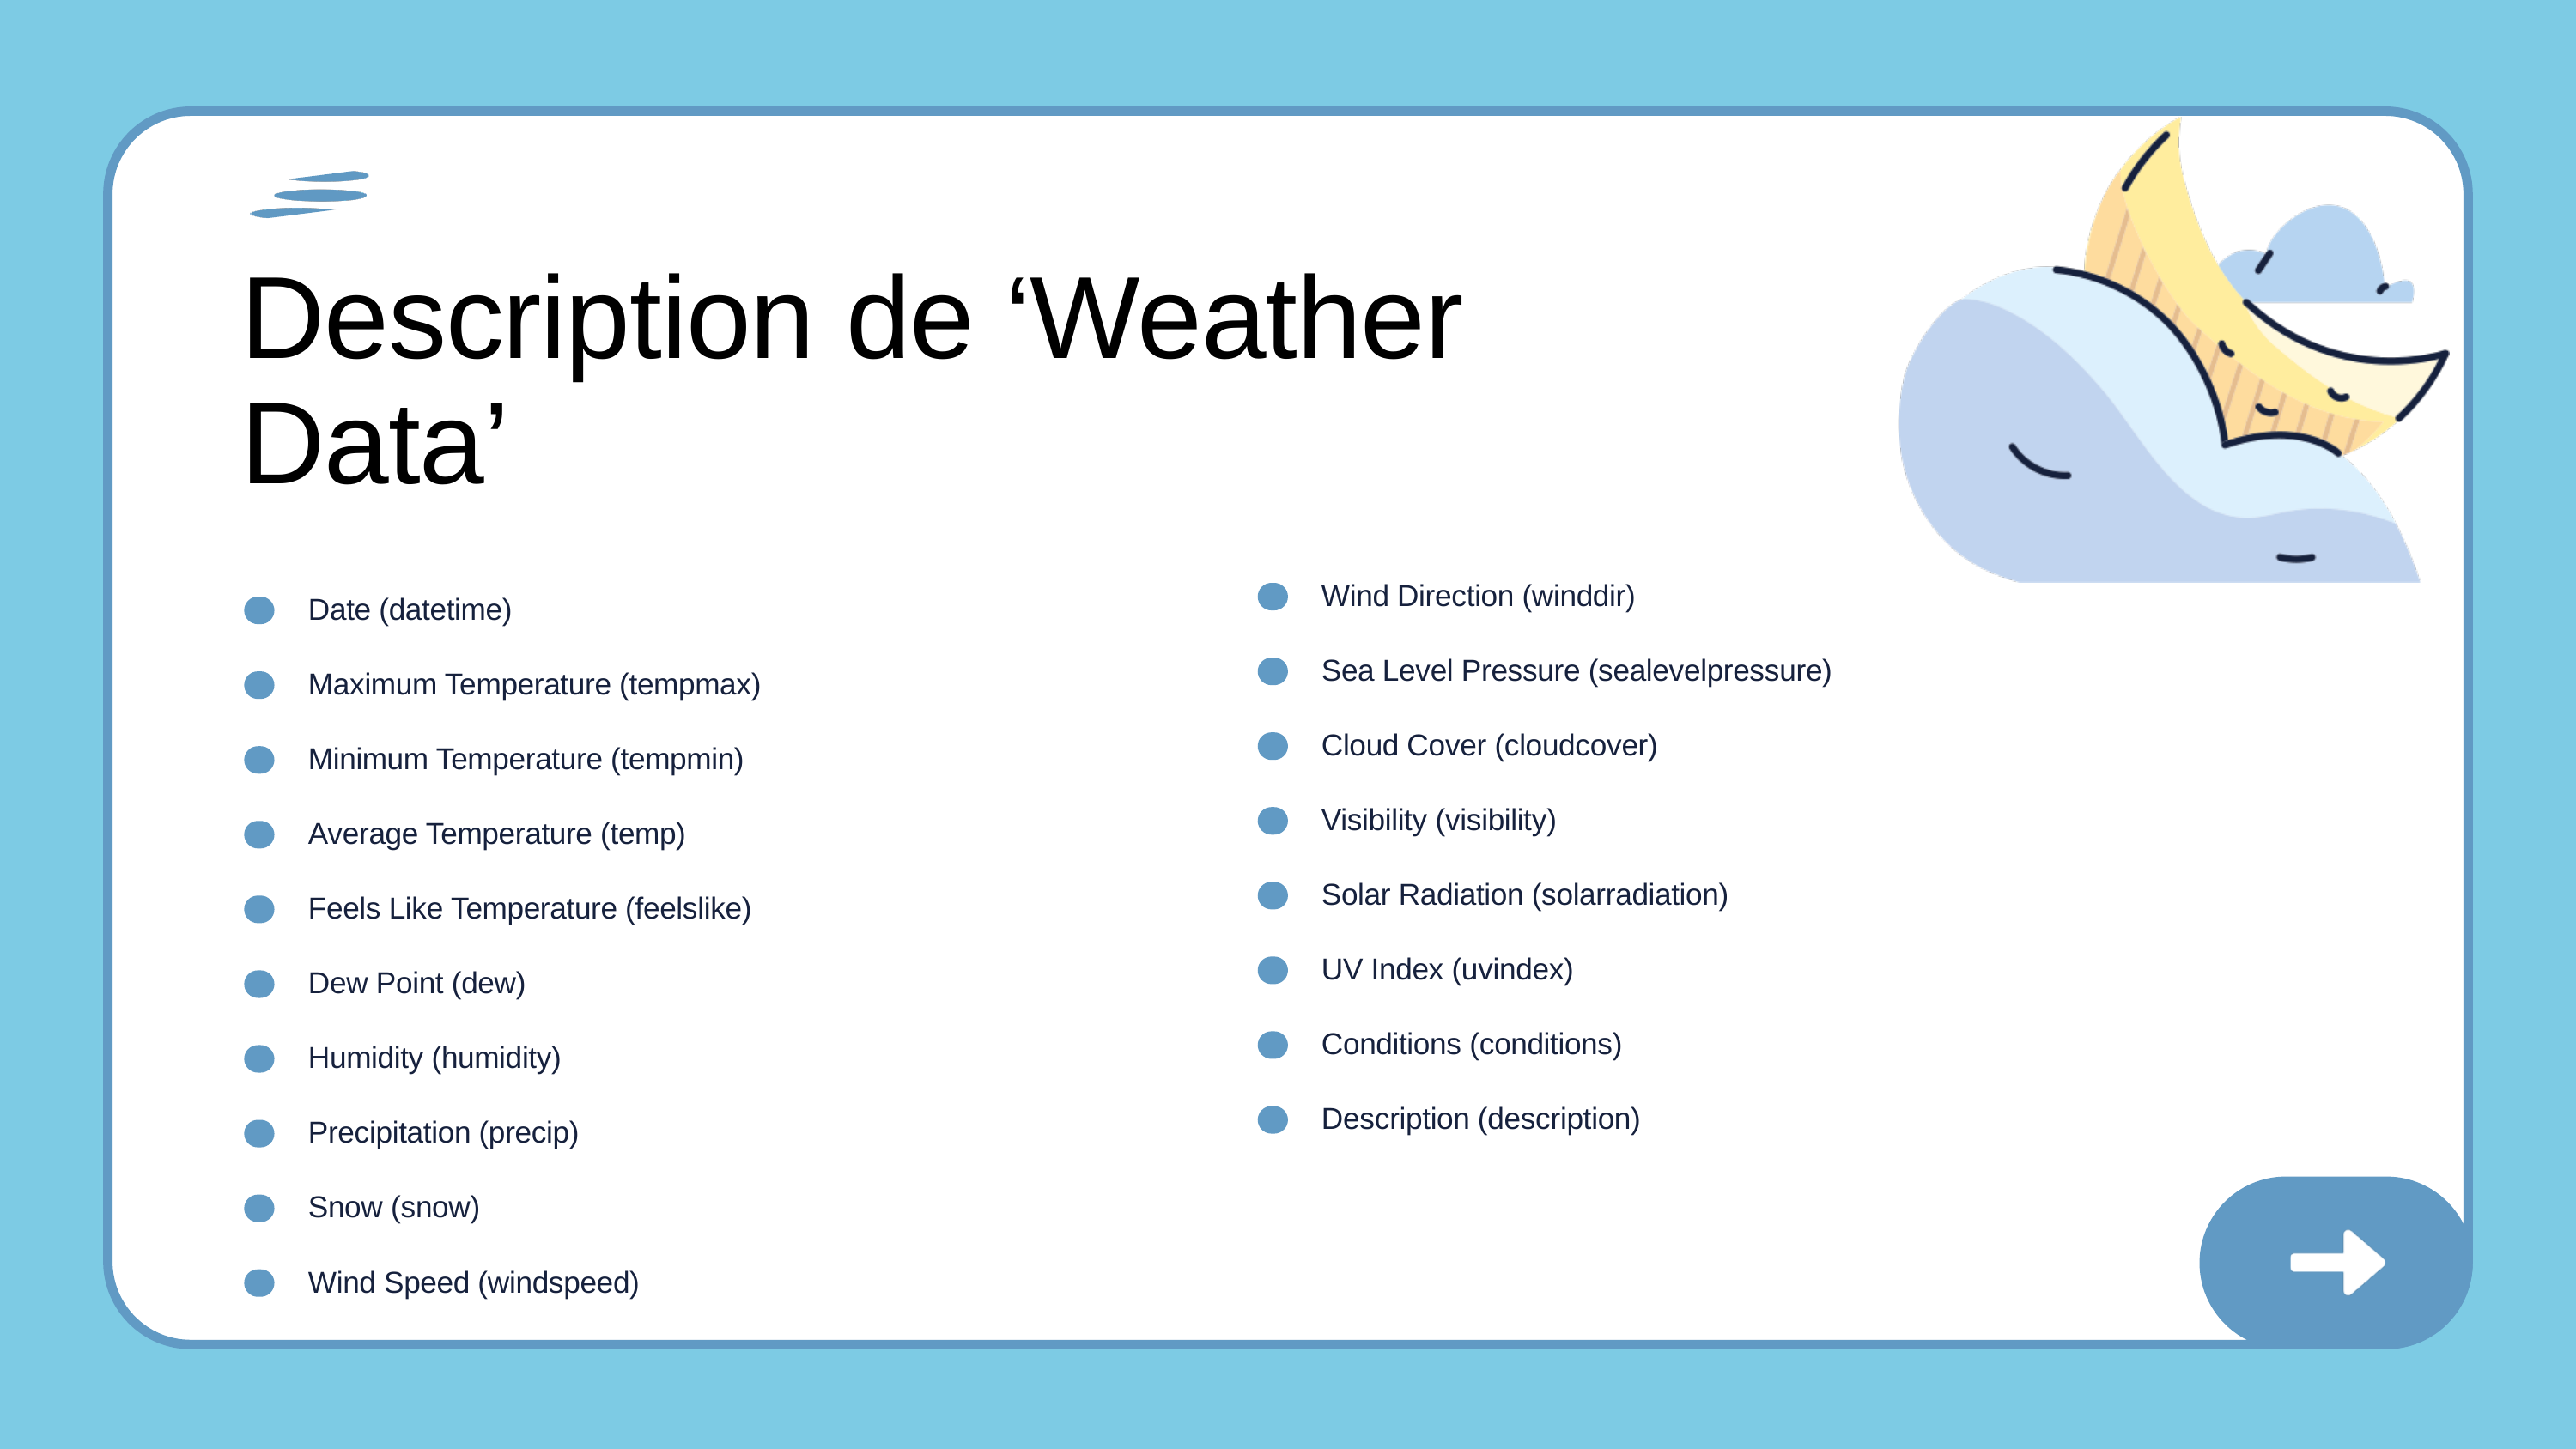

Description de ‘Weather Data’
Wind Direction (winddir)

Date (datetime)

Sea Level Pressure (sealevelpressure)

Maximum Temperature (tempmax)

Cloud Cover (cloudcover)

Minimum Temperature (tempmin)

Visibility (visibility)

Average Temperature (temp)

Solar Radiation (solarradiation)

Feels Like Temperature (feelslike)

UV Index (uvindex)

Dew Point (dew)

Conditions (conditions)

Humidity (humidity)

Description (description)

Precipitation (precip)

Snow (snow)

Wind Speed (windspeed)